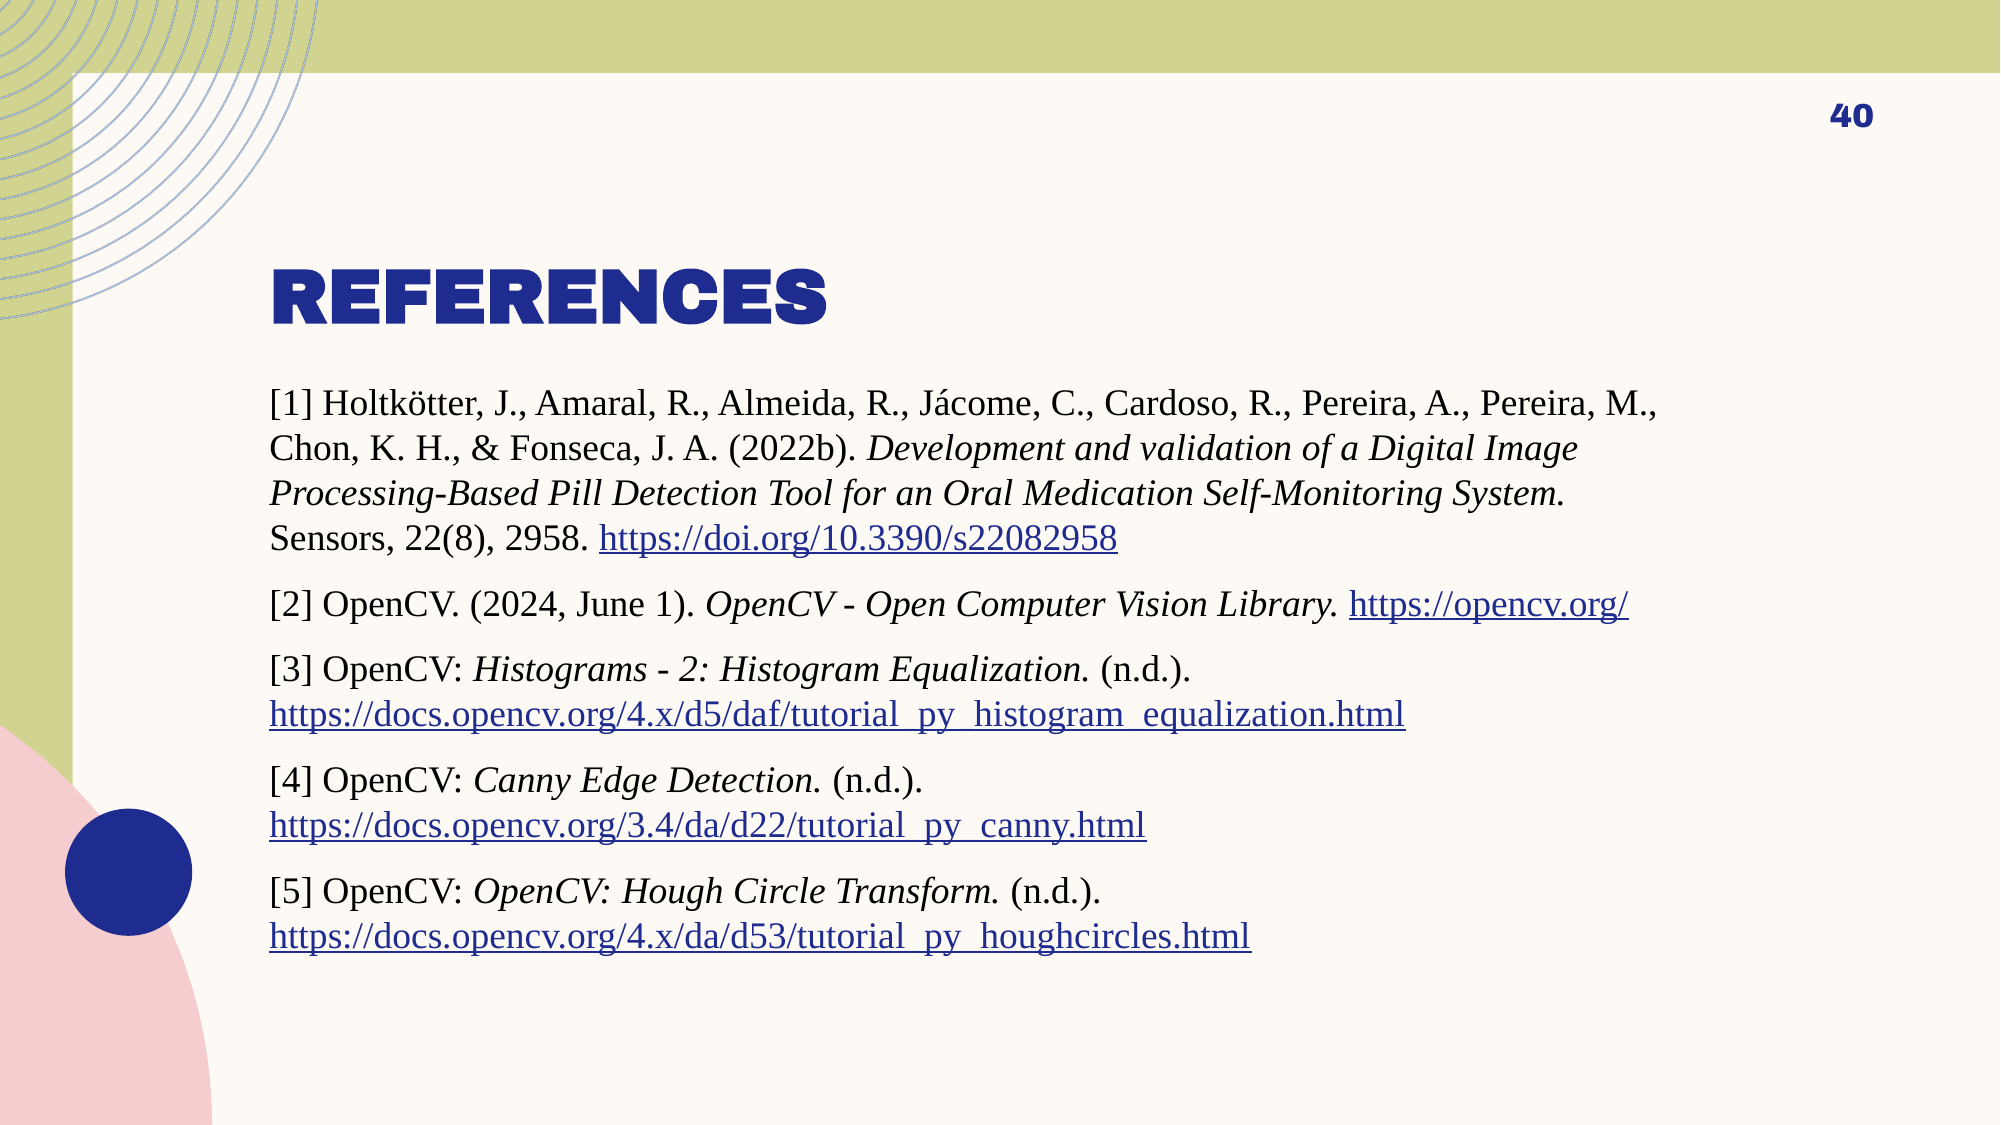

40
# REFERENCES
[1] Holtkötter, J., Amaral, R., Almeida, R., Jácome, C., Cardoso, R., Pereira, A., Pereira, M., Chon, K. H., & Fonseca, J. A. (2022b). Development and validation of a Digital Image Processing-Based Pill Detection Tool for an Oral Medication Self-Monitoring System. Sensors, 22(8), 2958. https://doi.org/10.3390/s22082958
[2] OpenCV. (2024, June 1). OpenCV - Open Computer Vision Library. https://opencv.org/
[3] OpenCV: Histograms - 2: Histogram Equalization. (n.d.). https://docs.opencv.org/4.x/d5/daf/tutorial_py_histogram_equalization.html
[4] OpenCV: Canny Edge Detection. (n.d.). https://docs.opencv.org/3.4/da/d22/tutorial_py_canny.html
[5] OpenCV: OpenCV: Hough Circle Transform. (n.d.). https://docs.opencv.org/4.x/da/d53/tutorial_py_houghcircles.html